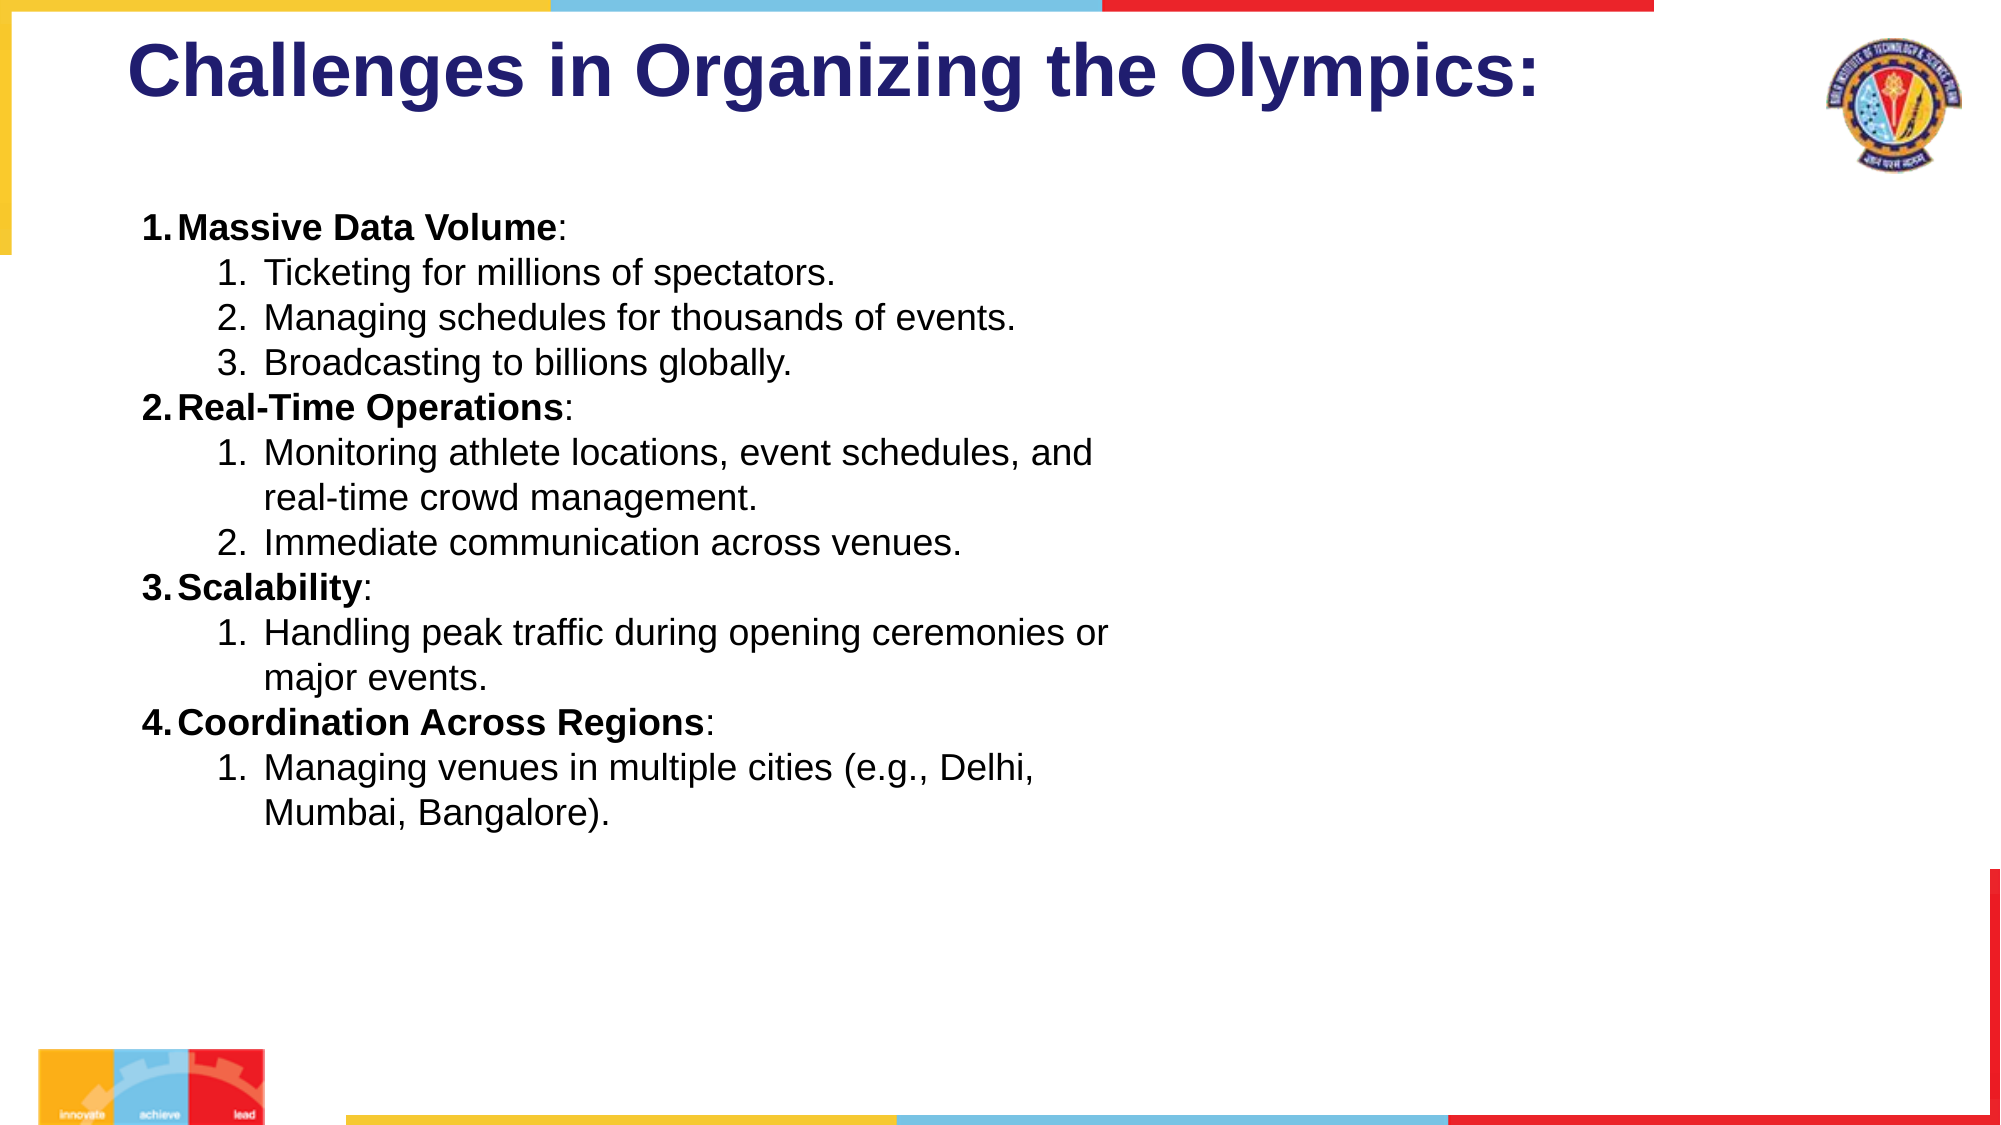

# Challenges in Organizing the Olympics:
Massive Data Volume:
Ticketing for millions of spectators.
Managing schedules for thousands of events.
Broadcasting to billions globally.
Real-Time Operations:
Monitoring athlete locations, event schedules, and real-time crowd management.
Immediate communication across venues.
Scalability:
Handling peak traffic during opening ceremonies or major events.
Coordination Across Regions:
Managing venues in multiple cities (e.g., Delhi, Mumbai, Bangalore).